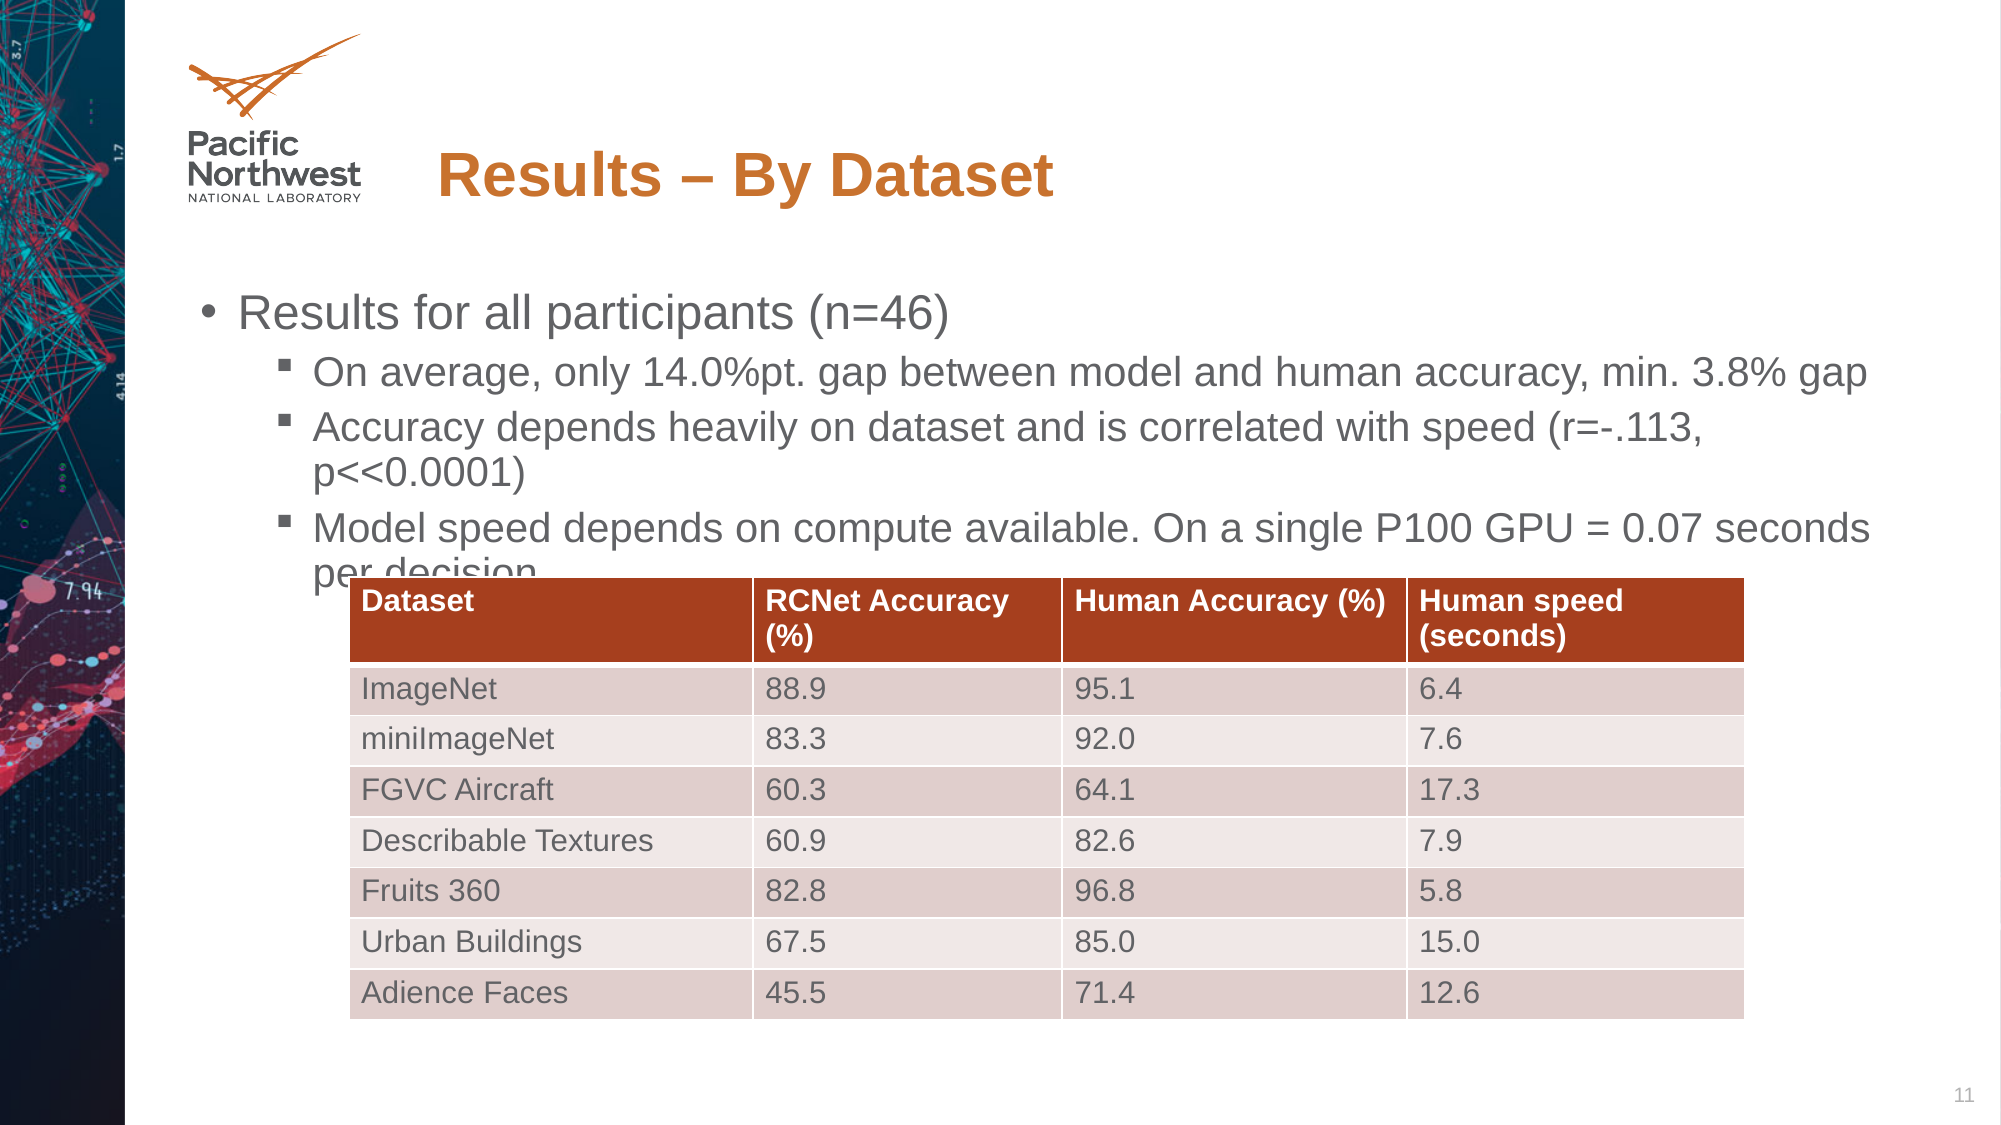

# Results – By Dataset
Results for all participants (n=46)
On average, only 14.0%pt. gap between model and human accuracy, min. 3.8% gap
Accuracy depends heavily on dataset and is correlated with speed (r=-.113, p<<0.0001)
Model speed depends on compute available. On a single P100 GPU = 0.07 seconds per decision

| Dataset | RCNet Accuracy (%) | Human Accuracy (%) | Human speed (seconds) |
| --- | --- | --- | --- |
| ImageNet | 88.9 | 95.1 | 6.4 |
| miniImageNet | 83.3 | 92.0 | 7.6 |
| FGVC Aircraft | 60.3 | 64.1 | 17.3 |
| Describable Textures | 60.9 | 82.6 | 7.9 |
| Fruits 360 | 82.8 | 96.8 | 5.8 |
| Urban Buildings | 67.5 | 85.0 | 15.0 |
| Adience Faces | 45.5 | 71.4 | 12.6 |
11